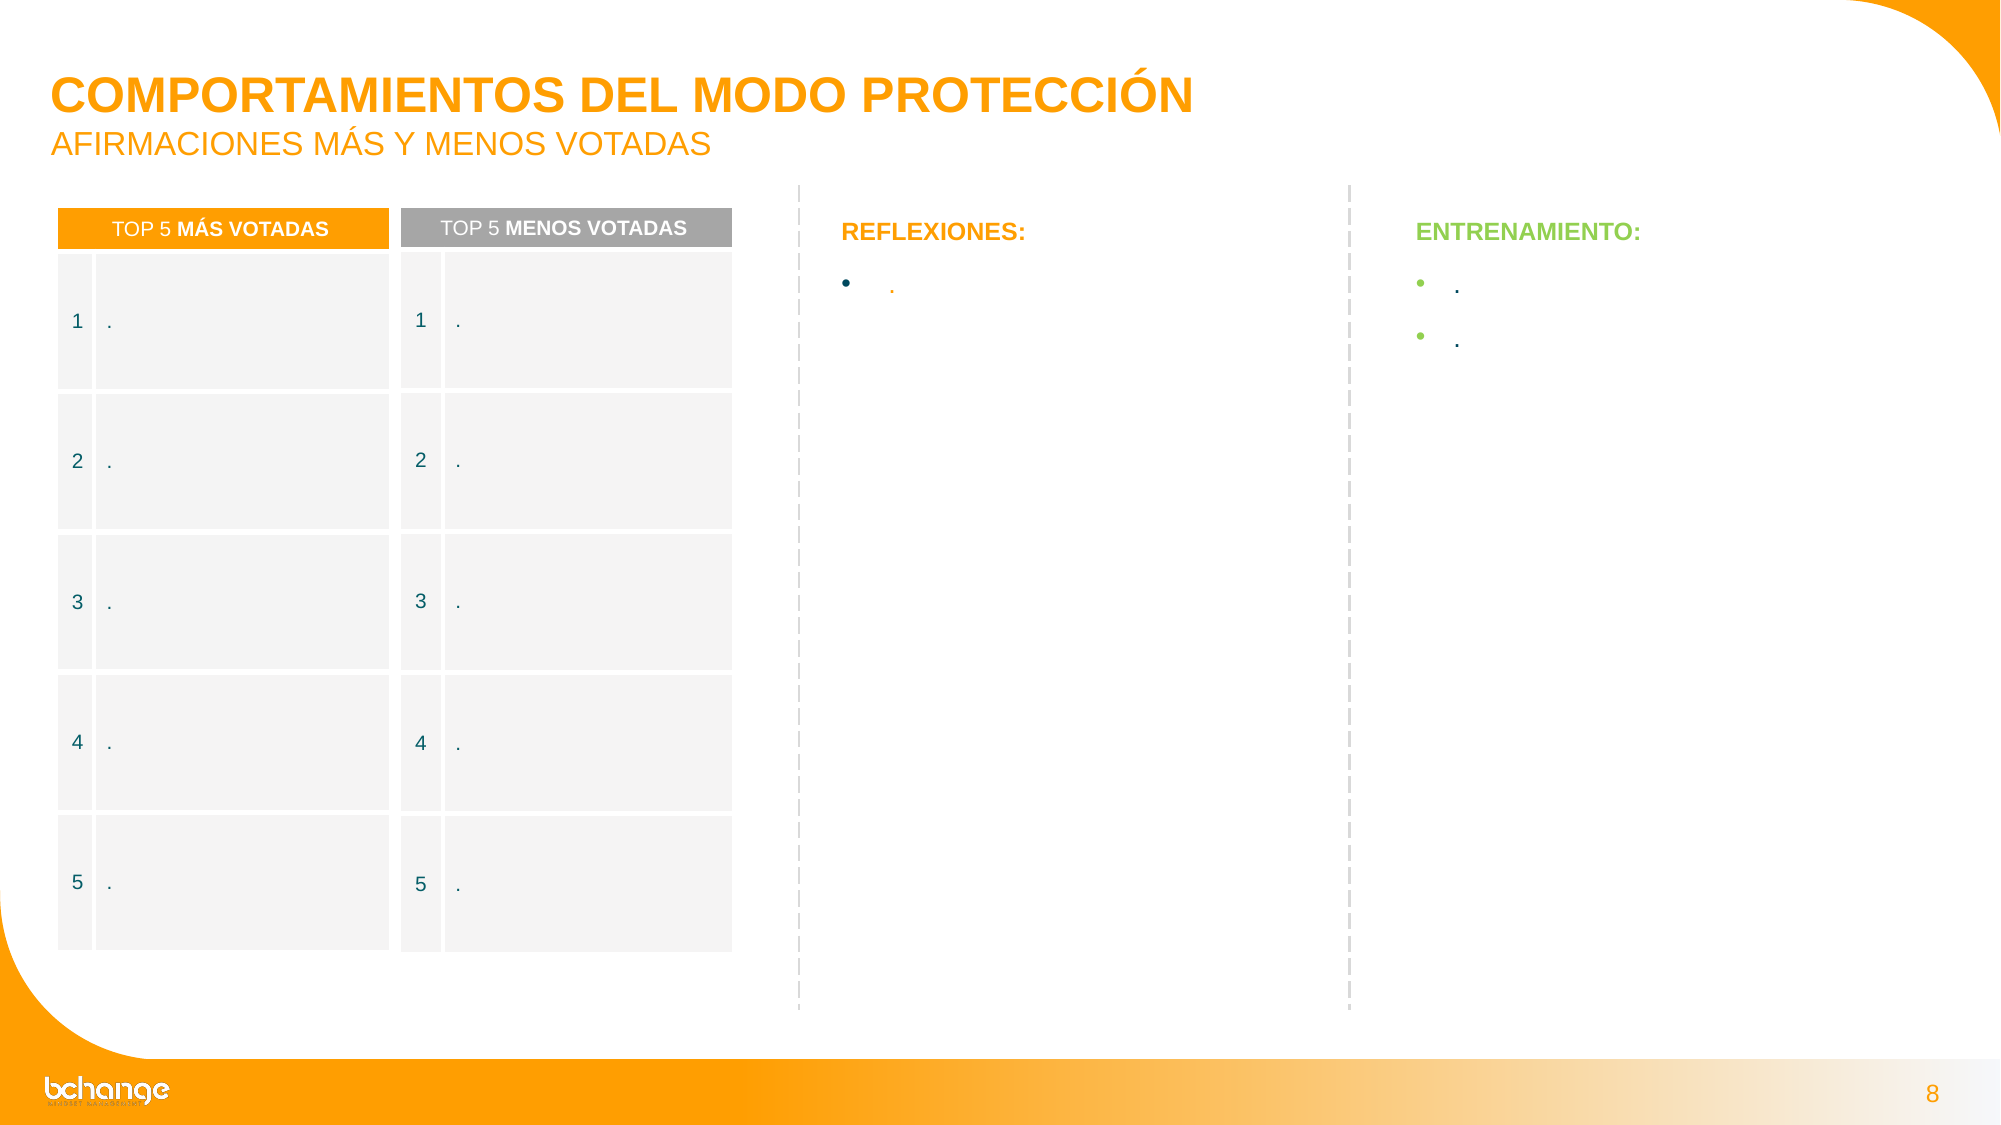

COMPORTAMIENTOS DEL MODO PROTECCIÓN
AFIRMACIONES MÁS Y MENOS VOTADAS
| TOP 5 MÁS VOTADAS |  |
| --- | --- |
| 1 | . |
| 2 | . |
| 3 | . |
| 4 | . |
| 5 | . |
| TOP 5 MENOS VOTADAS |  |
| --- | --- |
| 1 | . |
| 2 | . |
| 3 | . |
| 4 | . |
| 5 | . |
REFLEXIONES:
.

ENTRENAMIENTO:
.
.